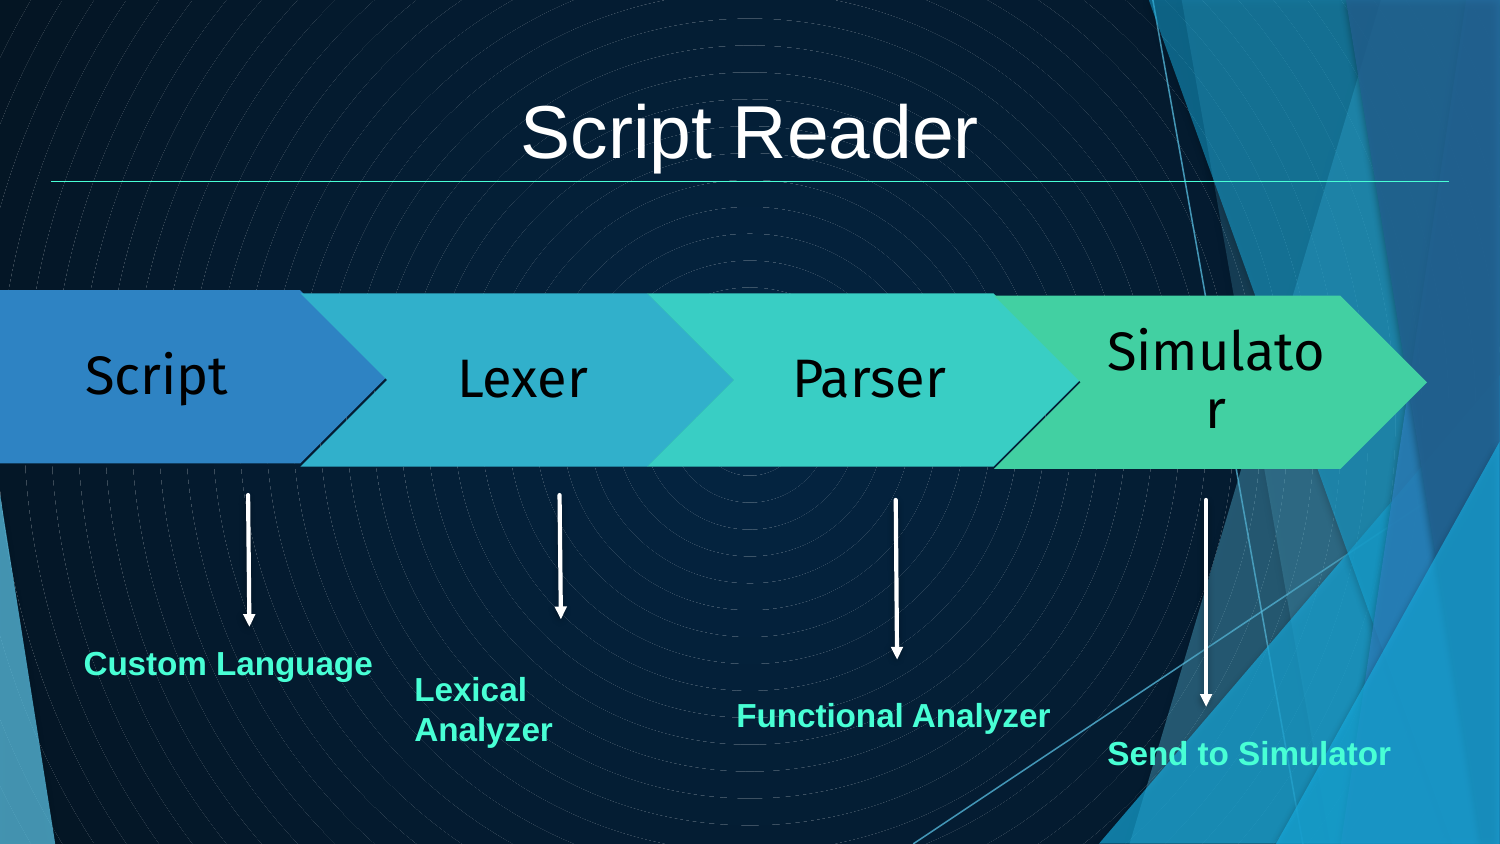

# Script Reader
Script
Lexer
Parser
Simulator
Custom Language
Lexical Analyzer
Functional Analyzer
Send to Simulator